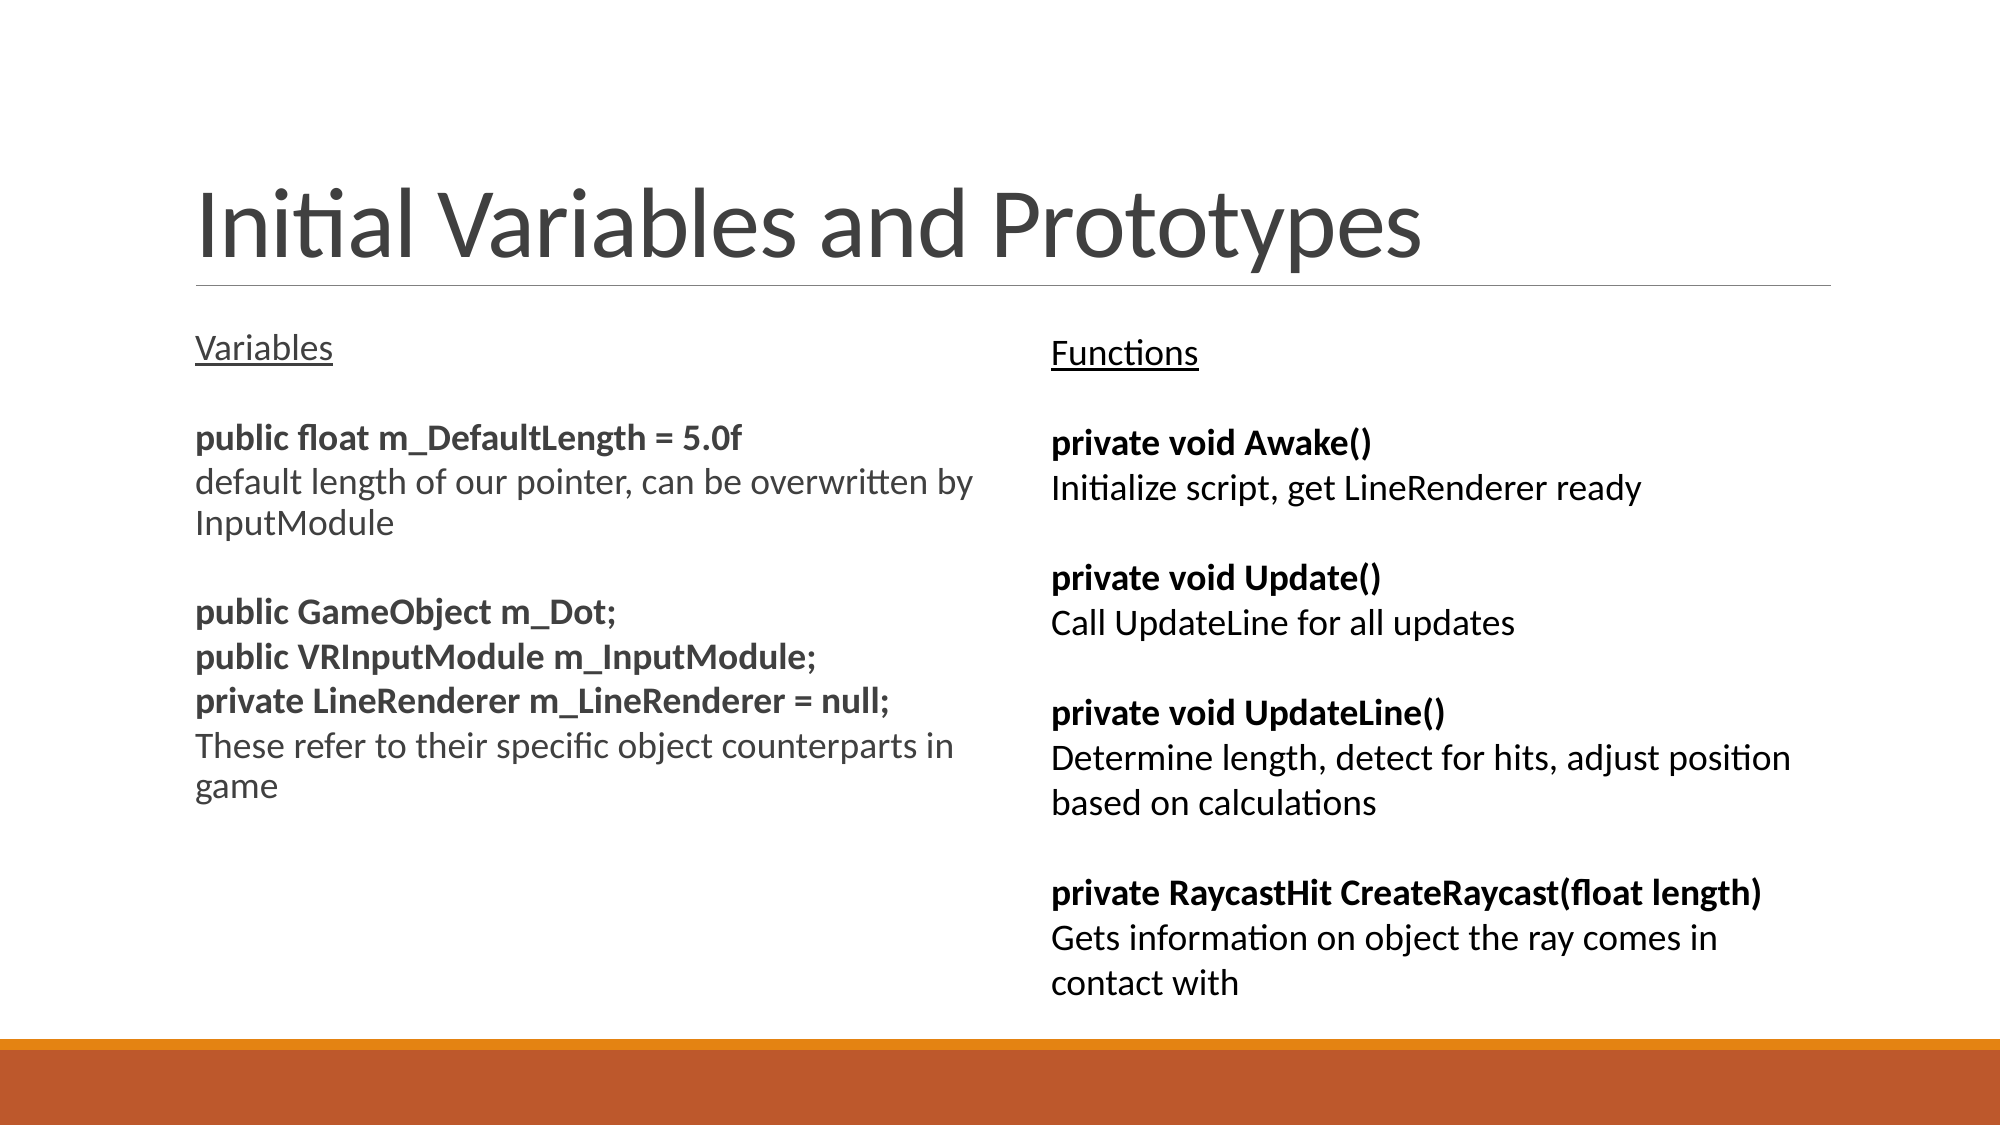

# Initial Variables and Prototypes
Variables

public float m_DefaultLength = 5.0f
default length of our pointer, can be overwritten by InputModule

public GameObject m_Dot;
public VRInputModule m_InputModule;
private LineRenderer m_LineRenderer = null;
These refer to their specific object counterparts in game
Functions

private void Awake()
Initialize script, get LineRenderer ready

private void Update()
Call UpdateLine for all updates

private void UpdateLine()
Determine length, detect for hits, adjust position based on calculations

private RaycastHit CreateRaycast(float length)
Gets information on object the ray comes in contact with